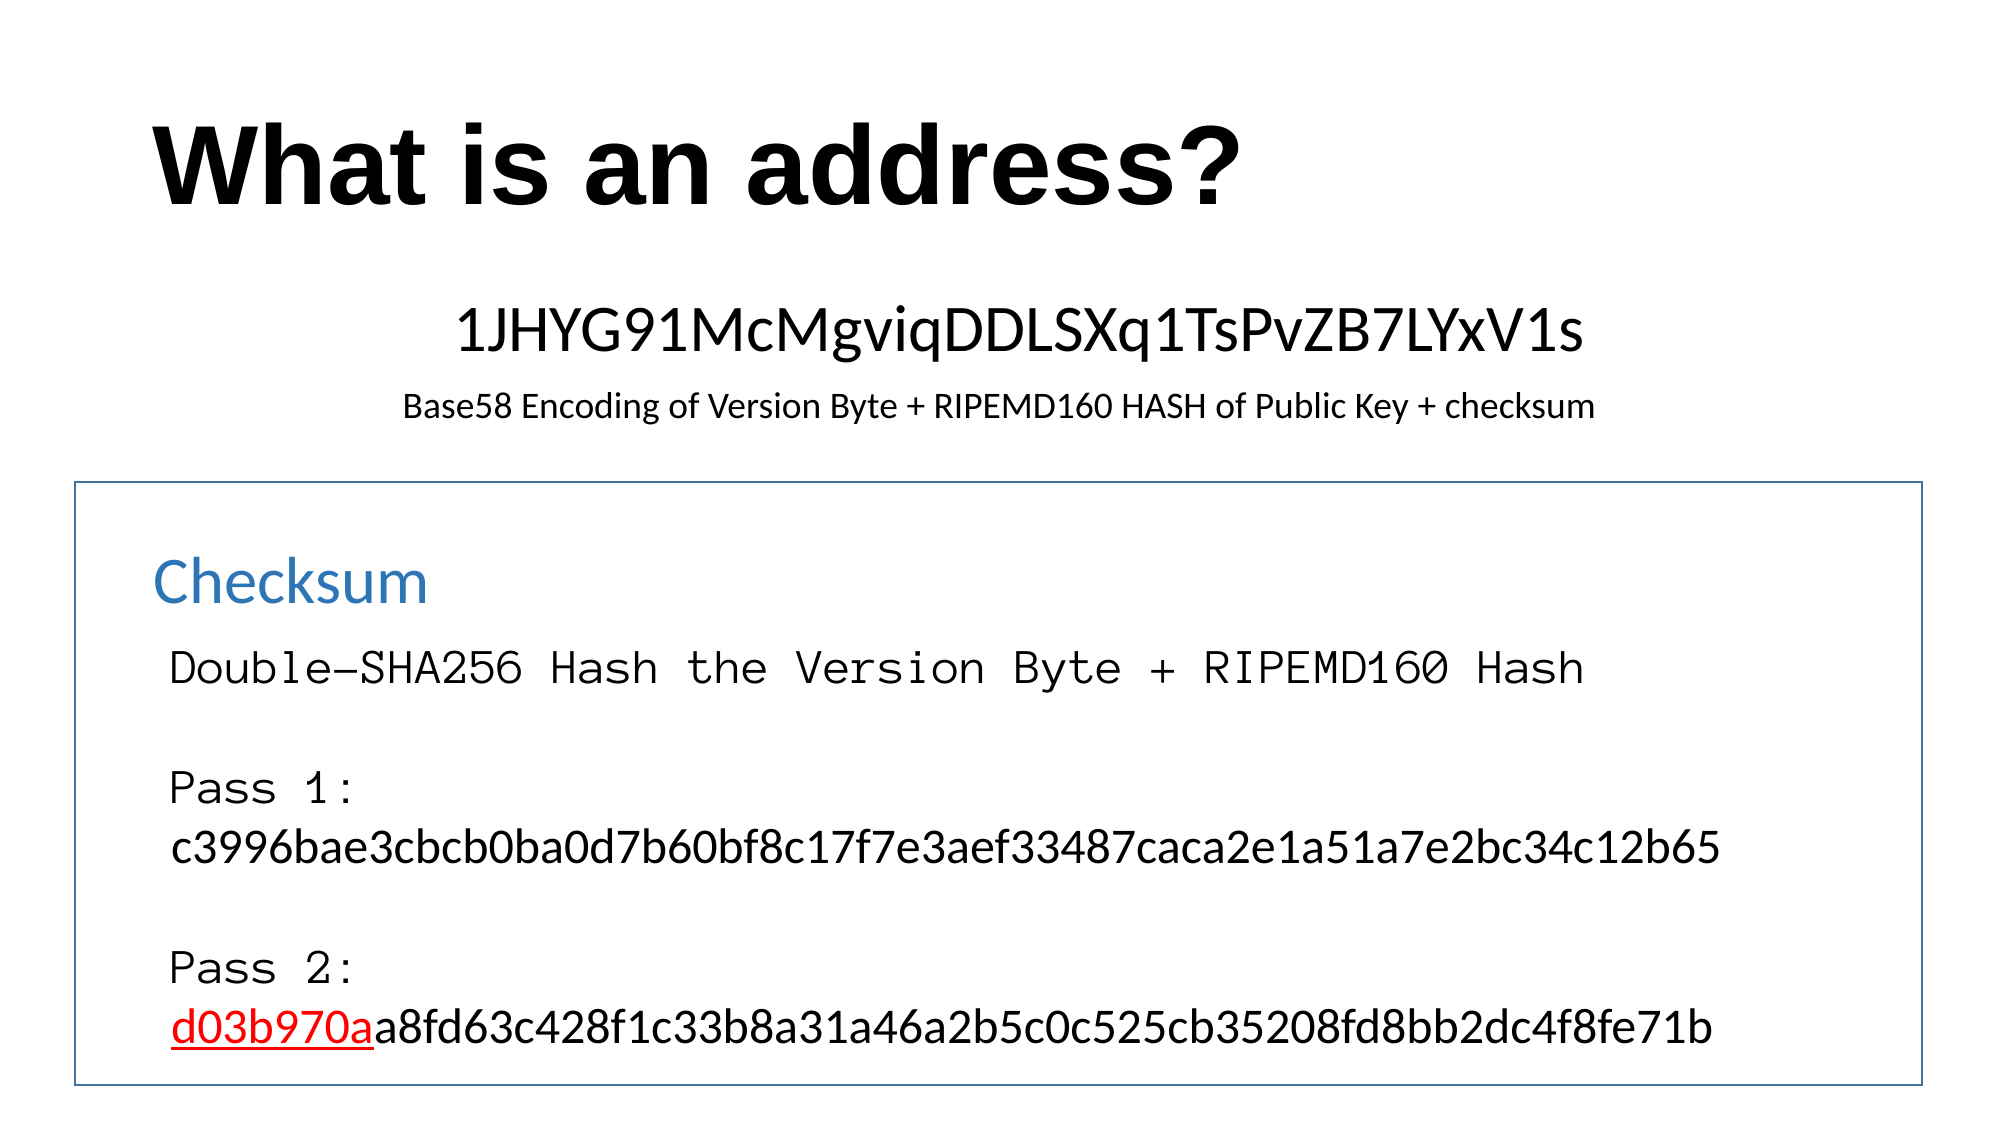

# What is an address?
1JHYG91McMgviqDDLSXq1TsPvZB7LYxV1s
Base58 Encoding of Version Byte + RIPEMD160 HASH of Public Key + checksum

Checksum

Double-SHA256 Hash the Version Byte + RIPEMD160 Hash
Pass 1:
c3996bae3cbcb0ba0d7b60bf8c17f7e3aef33487caca2e1a51a7e2bc34c12b65
Pass 2:
d03b970aa8fd63c428f1c33b8a31a46a2b5c0c525cb35208fd8bb2dc4f8fe71b